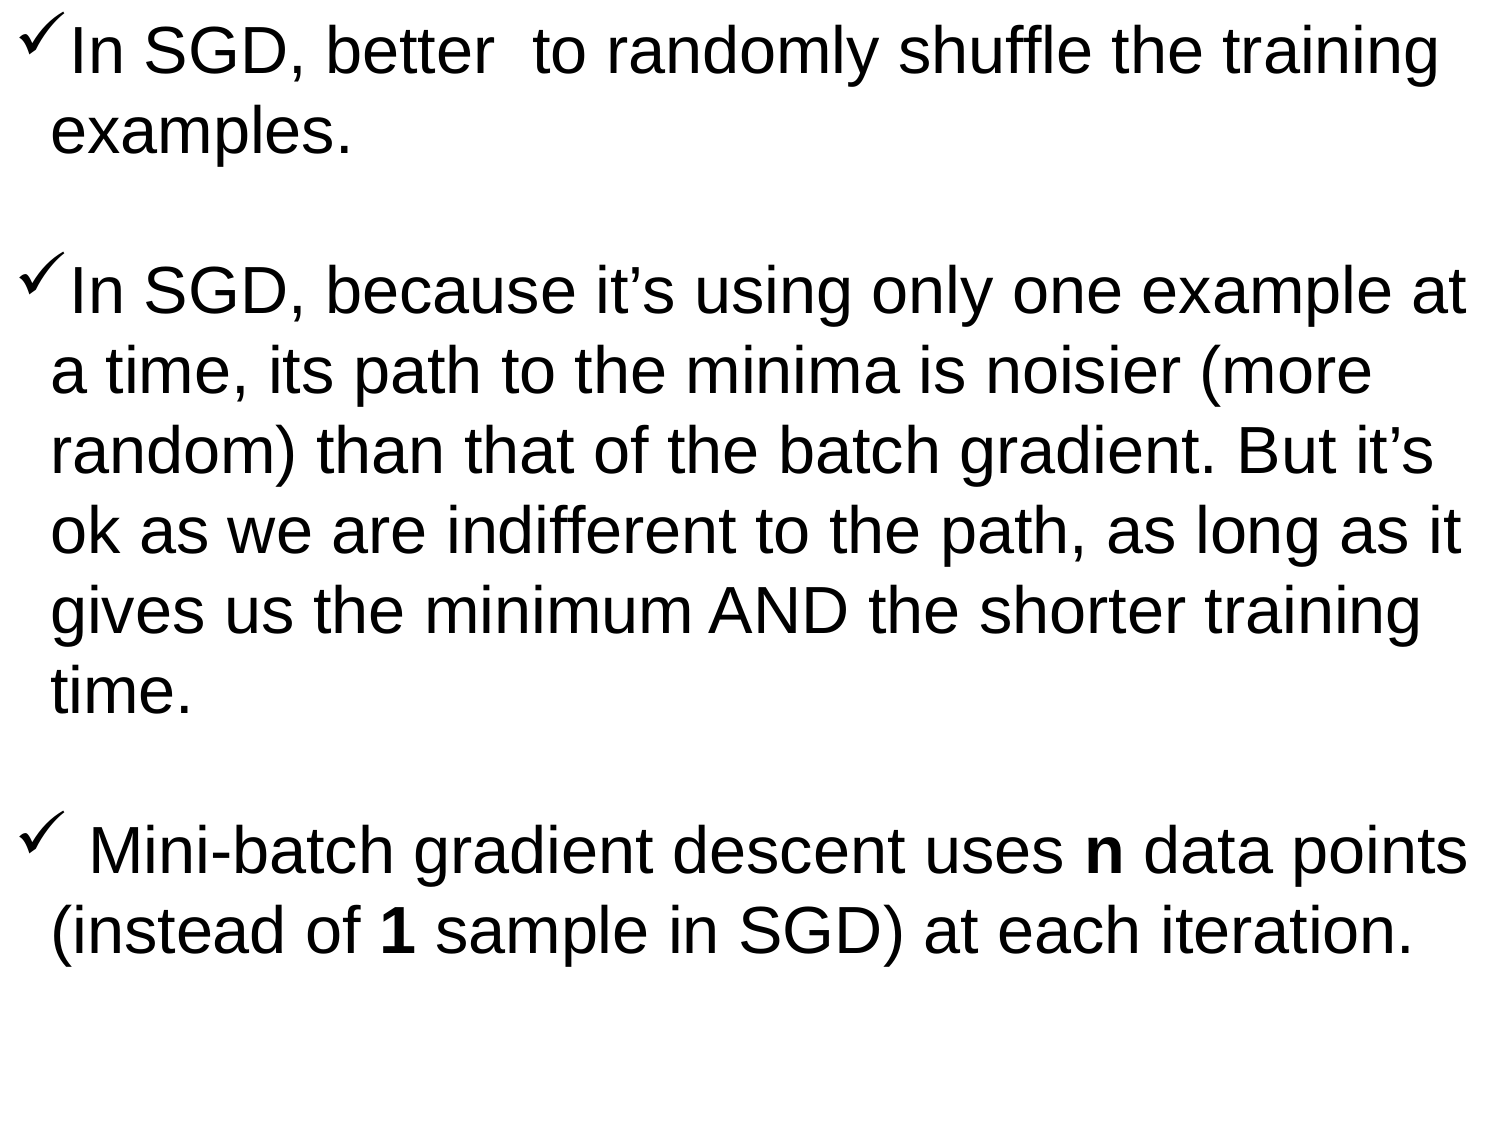

In SGD, better  to randomly shuffle the training examples.

In SGD, because it’s using only one example at a time, its path to the minima is noisier (more random) than that of the batch gradient. But it’s ok as we are indifferent to the path, as long as it gives us the minimum AND the shorter training time.

 Mini-batch gradient descent uses n data points (instead of 1 sample in SGD) at each iteration.